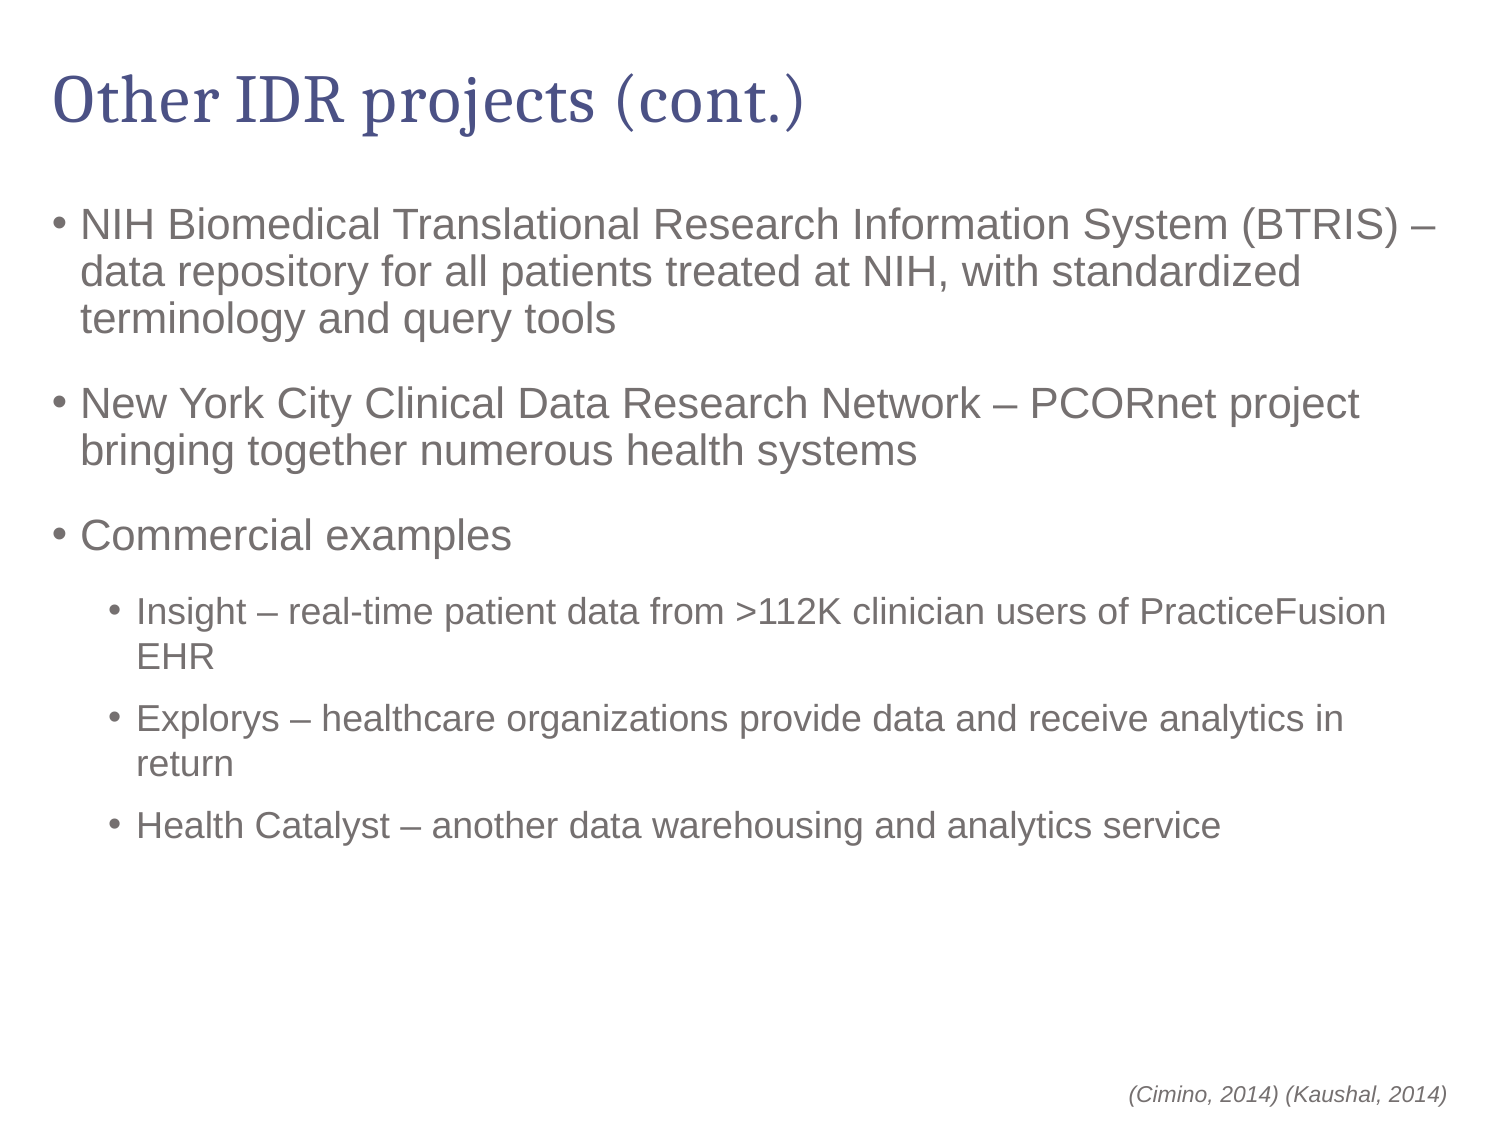

# Other IDR projects (cont.)
NIH Biomedical Translational Research Information System (BTRIS) – data repository for all patients treated at NIH, with standardized terminology and query tools
New York City Clinical Data Research Network – PCORnet project bringing together numerous health systems
Commercial examples
Insight – real-time patient data from >112K clinician users of PracticeFusion EHR
Explorys – healthcare organizations provide data and receive analytics in return
Health Catalyst – another data warehousing and analytics service
(Cimino, 2014) (Kaushal, 2014)